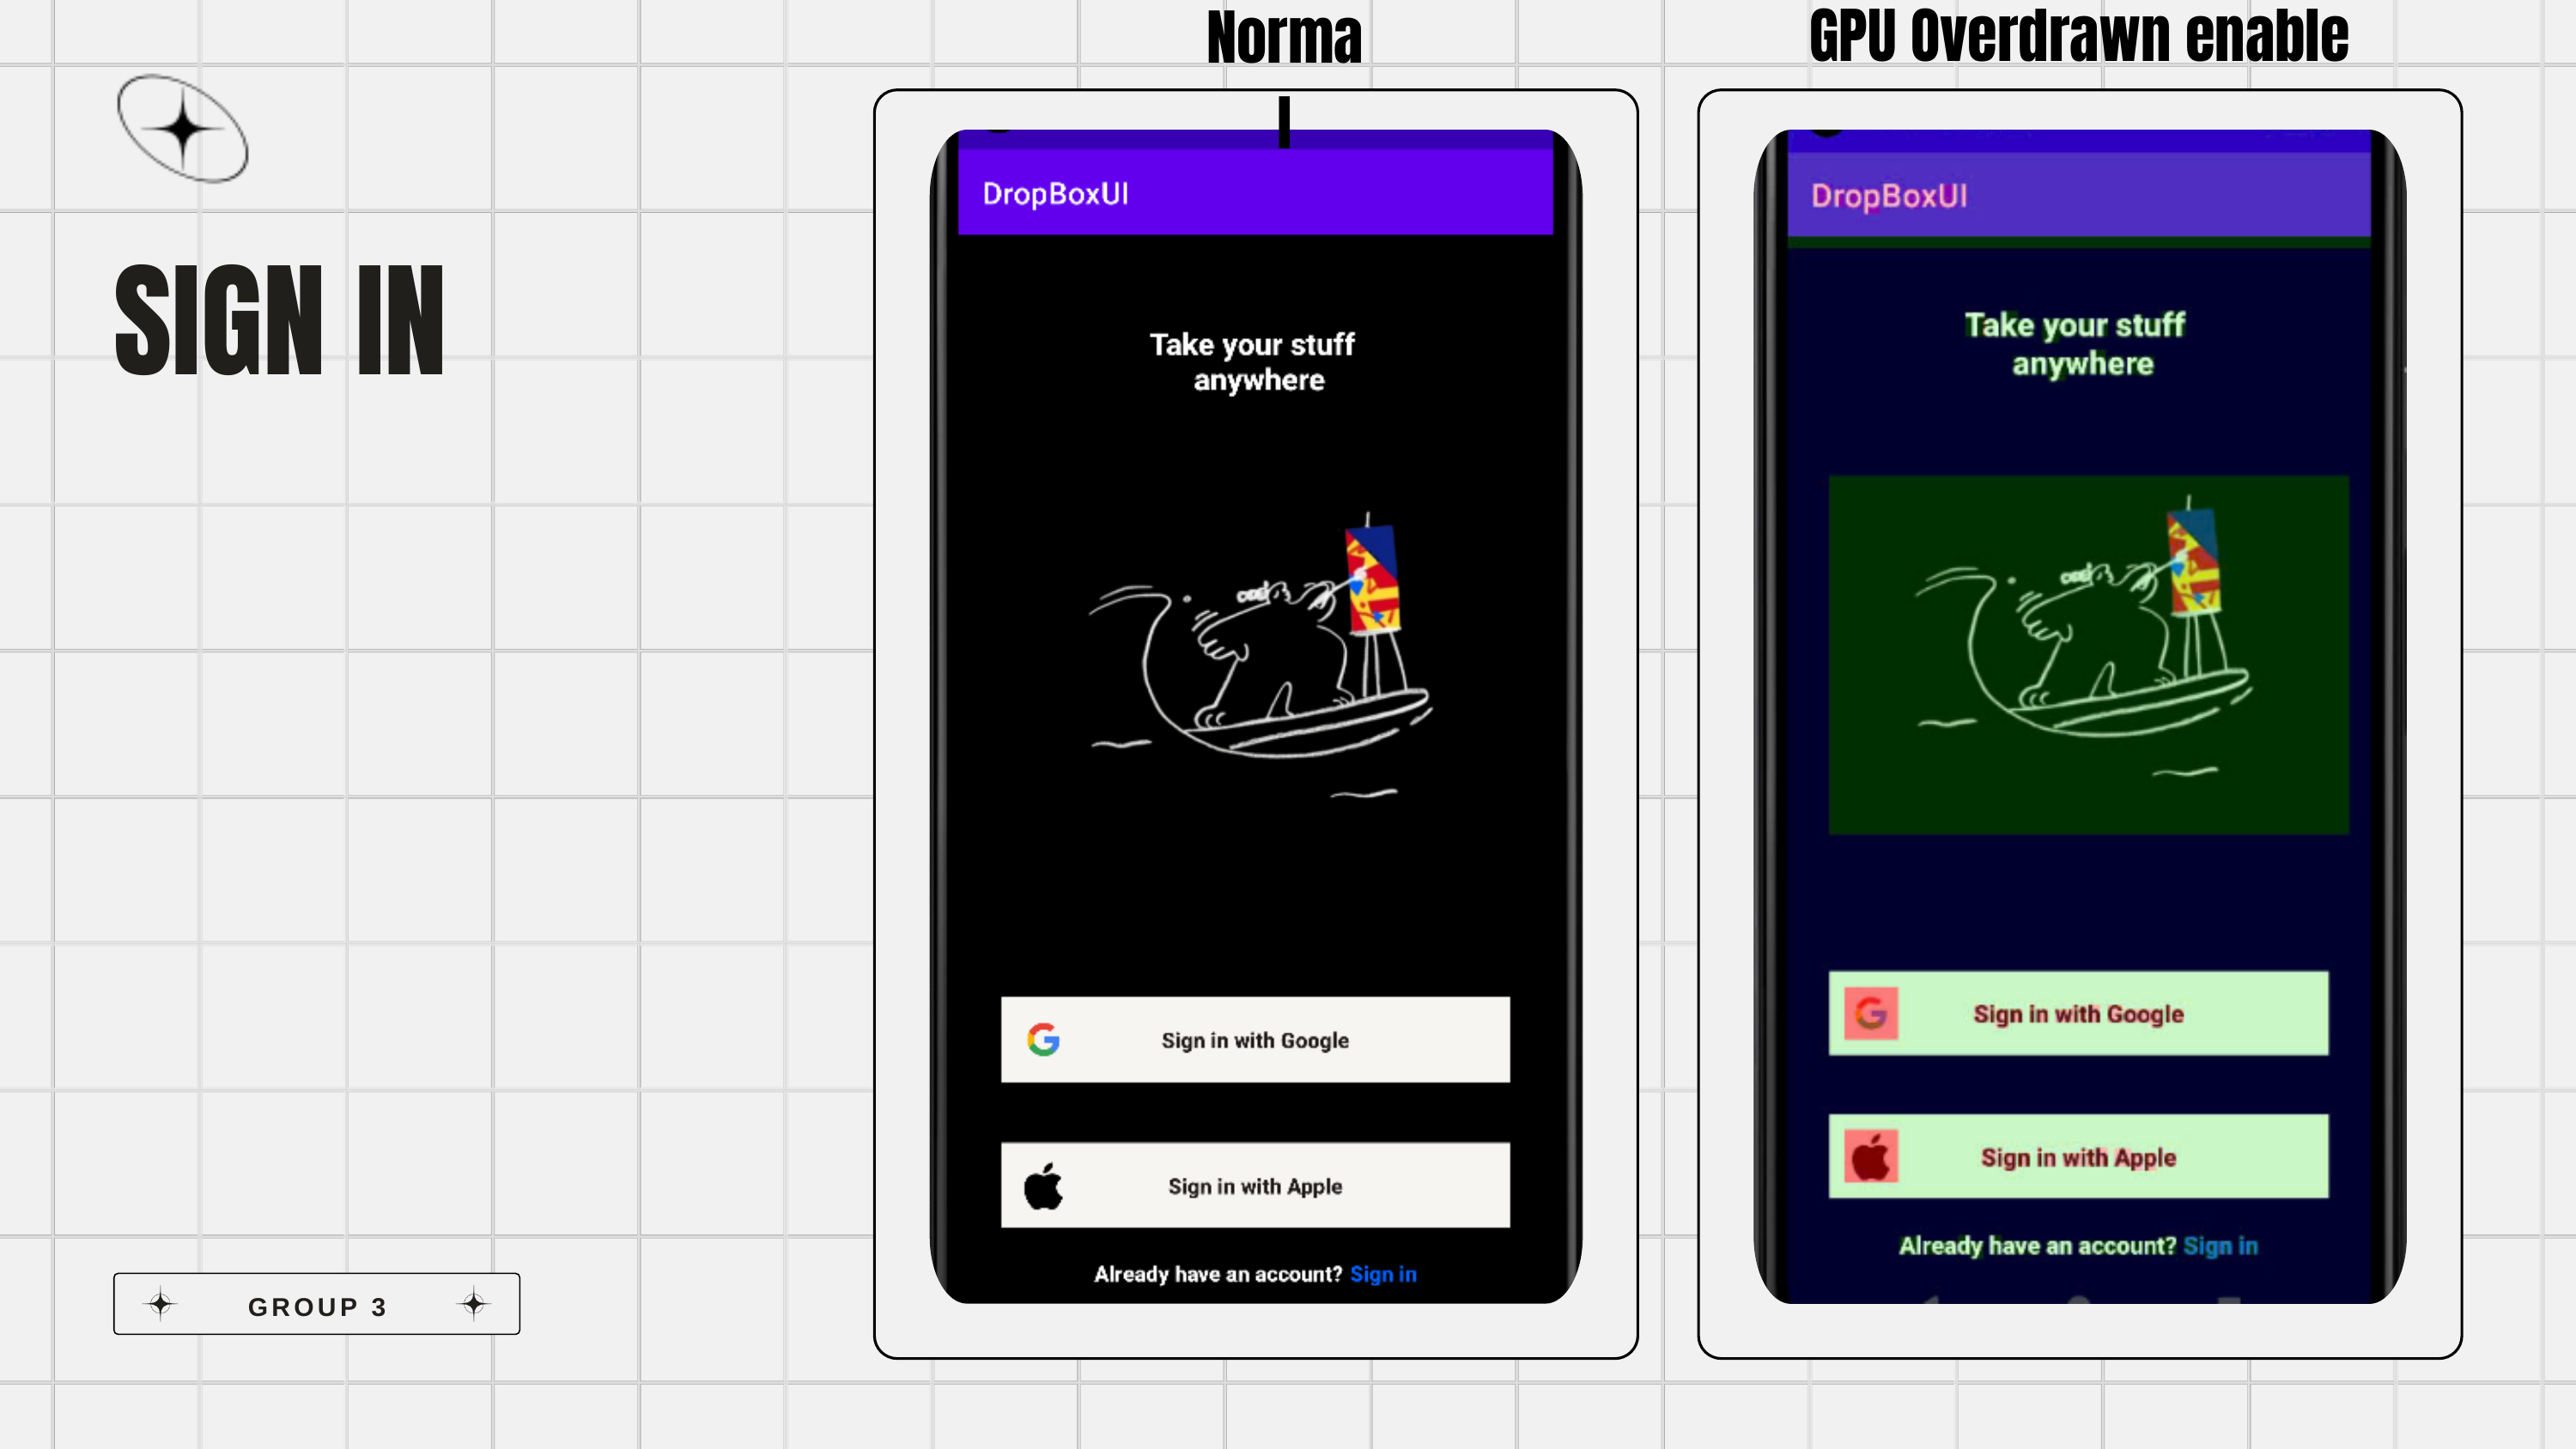

GPU Overdrawn enable
Normal

SIGN IN

GROUP 3